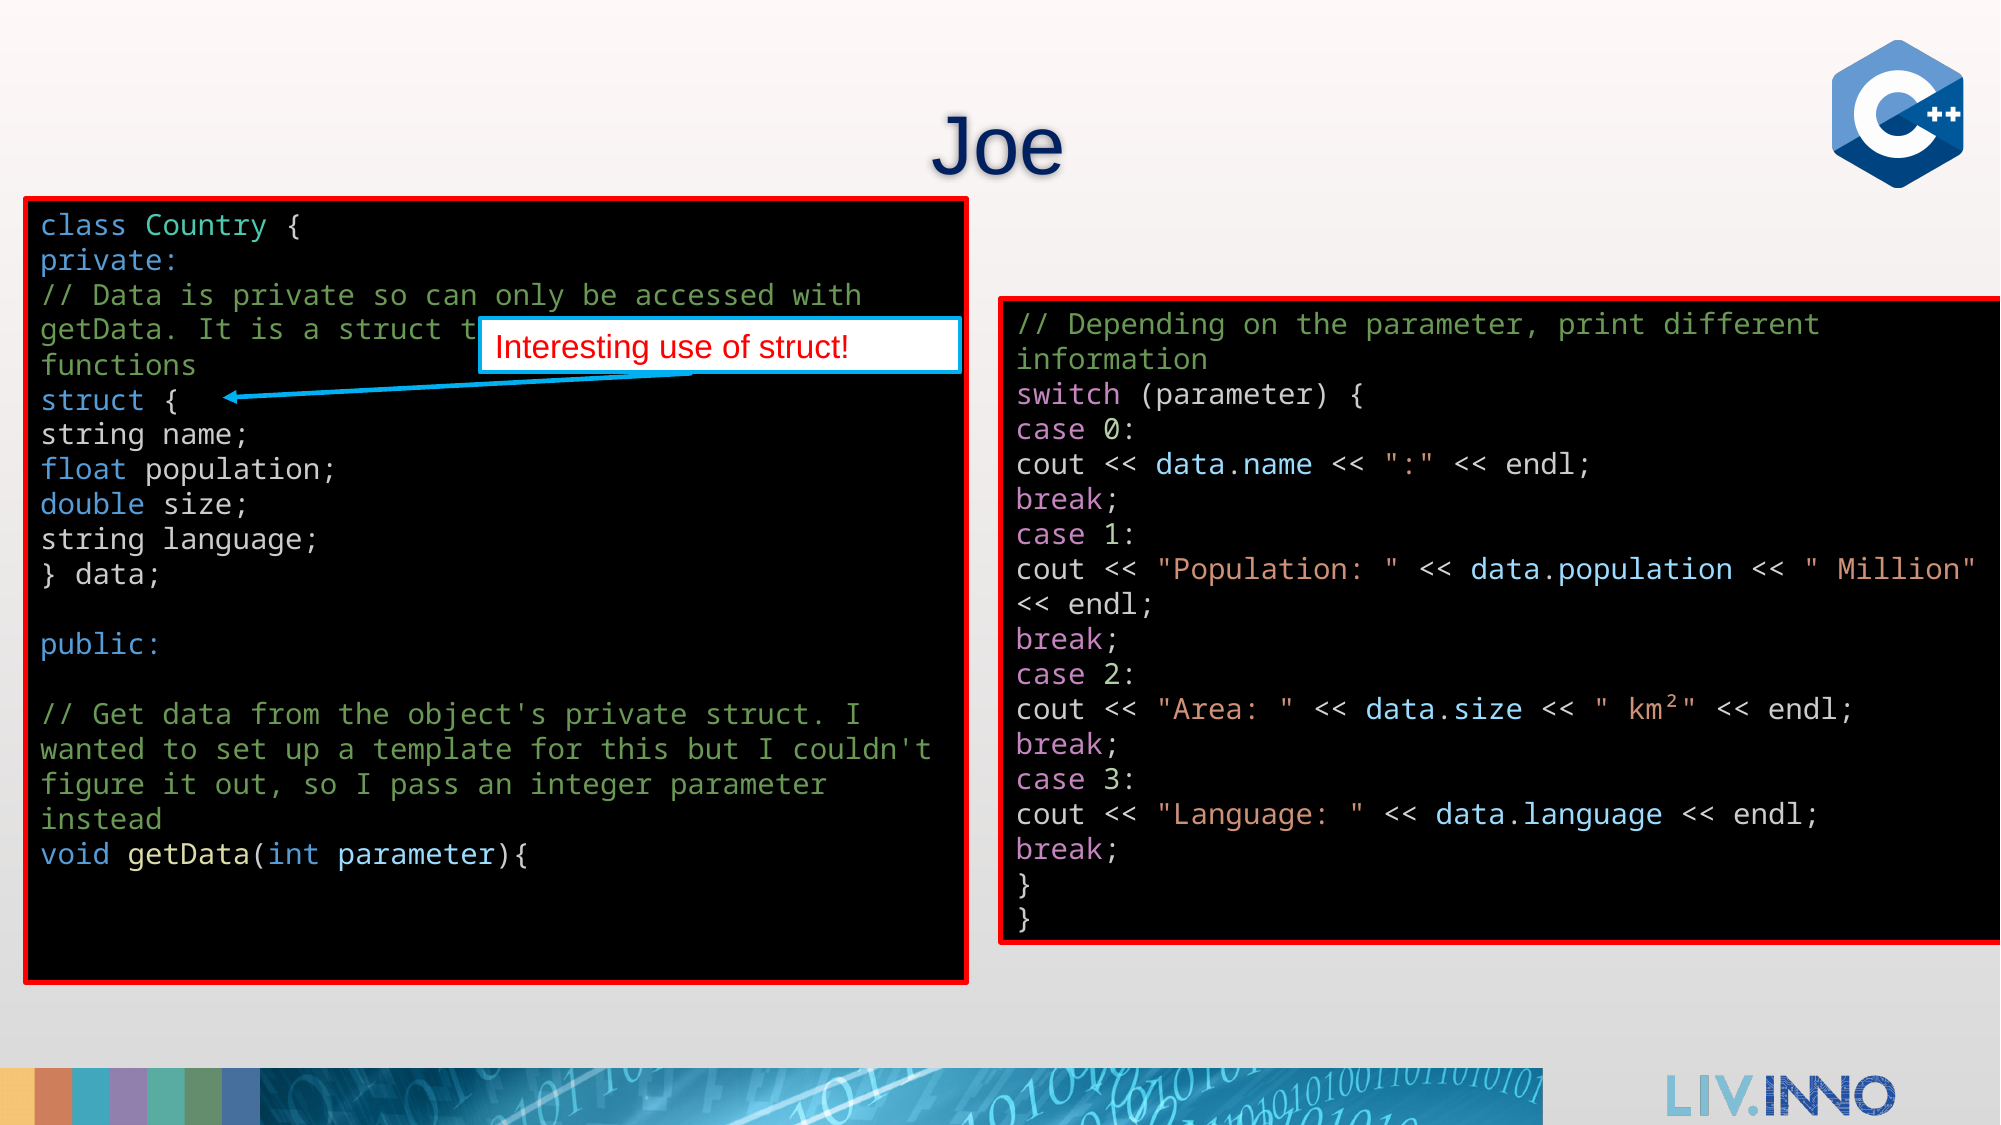

# Joe
class Country {
private:
// Data is private so can only be accessed with getData. It is a struct to avoid having many get() functions
struct {
string name;
float population;
double size;
string language;
} data;
public:
// Get data from the object's private struct. I wanted to set up a template for this but I couldn't figure it out, so I pass an integer parameter instead
void getData(int parameter){

// Depending on the parameter, print different information
switch (parameter) {
case 0:
cout << data.name << ":" << endl;
break;
case 1:
cout << "Population: " << data.population << " Million" << endl;
break;
case 2:
cout << "Area: " << data.size << " km²" << endl;
break;
case 3:
cout << "Language: " << data.language << endl;
break;
}
}
Interesting use of struct!